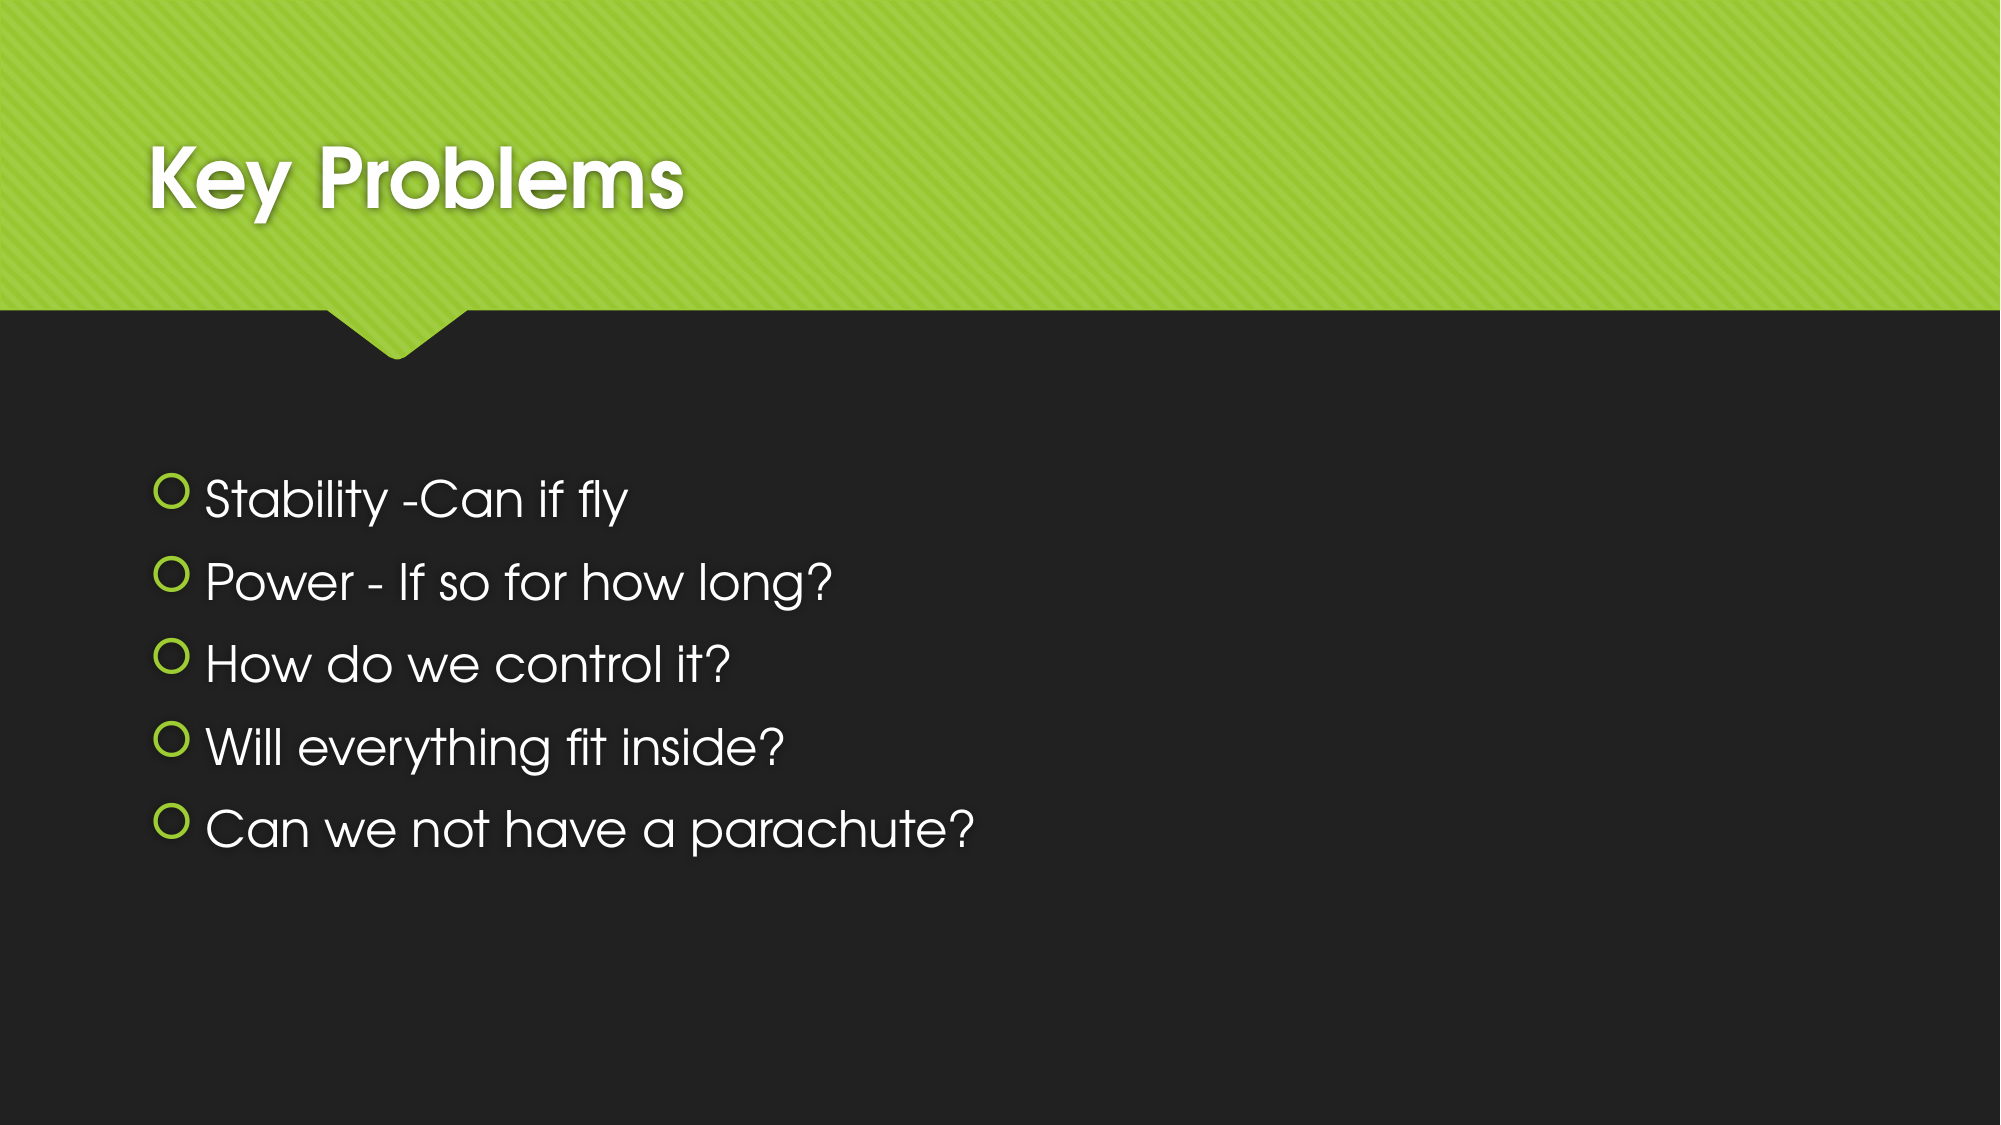

# Key Problems
Stability -Can if fly
Power - If so for how long?
How do we control it?
Will everything fit inside?
Can we not have a parachute?